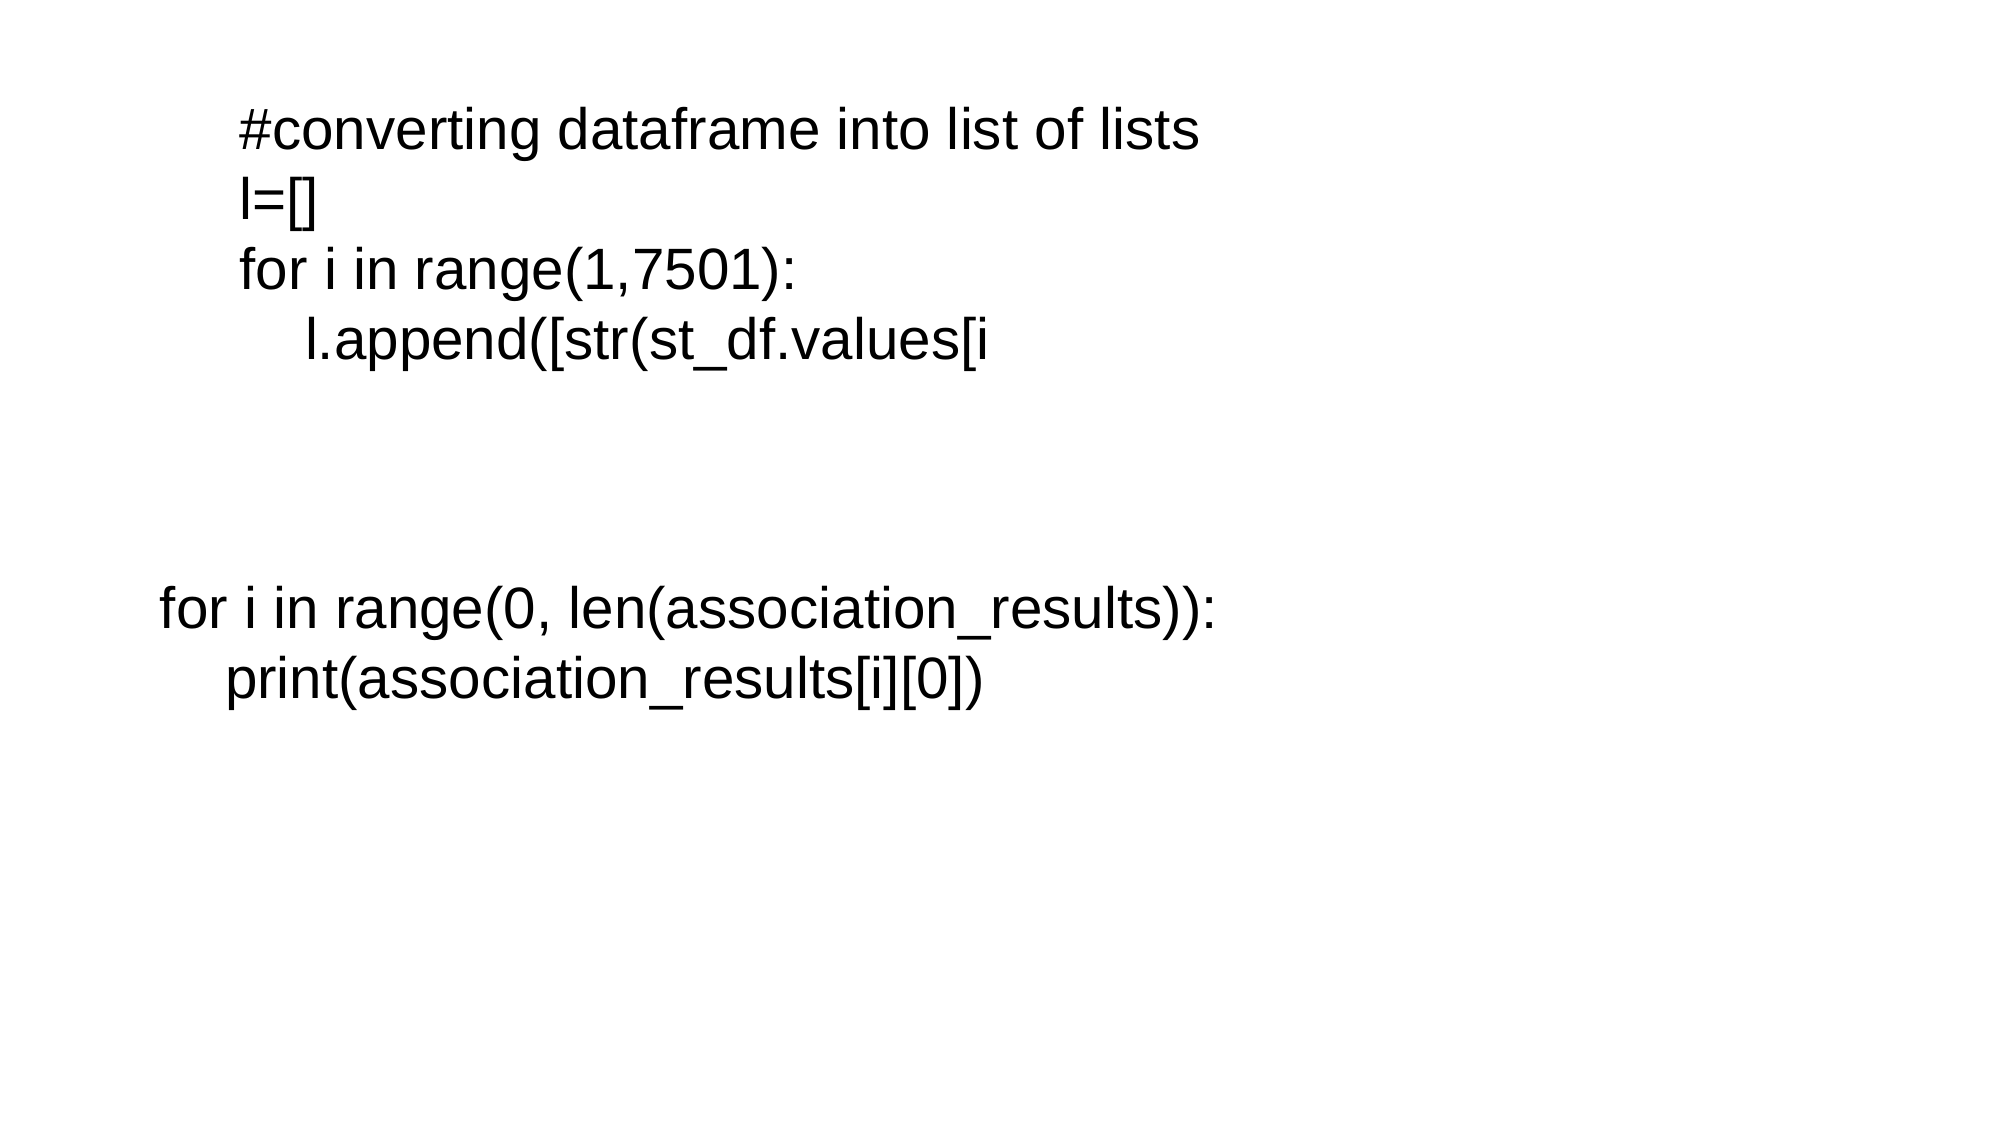

#converting dataframe into list of lists
l=[]
for i in range(1,7501):
    l.append([str(st_df.values[i
for i in range(0, len(association_results)):
    print(association_results[i][0])